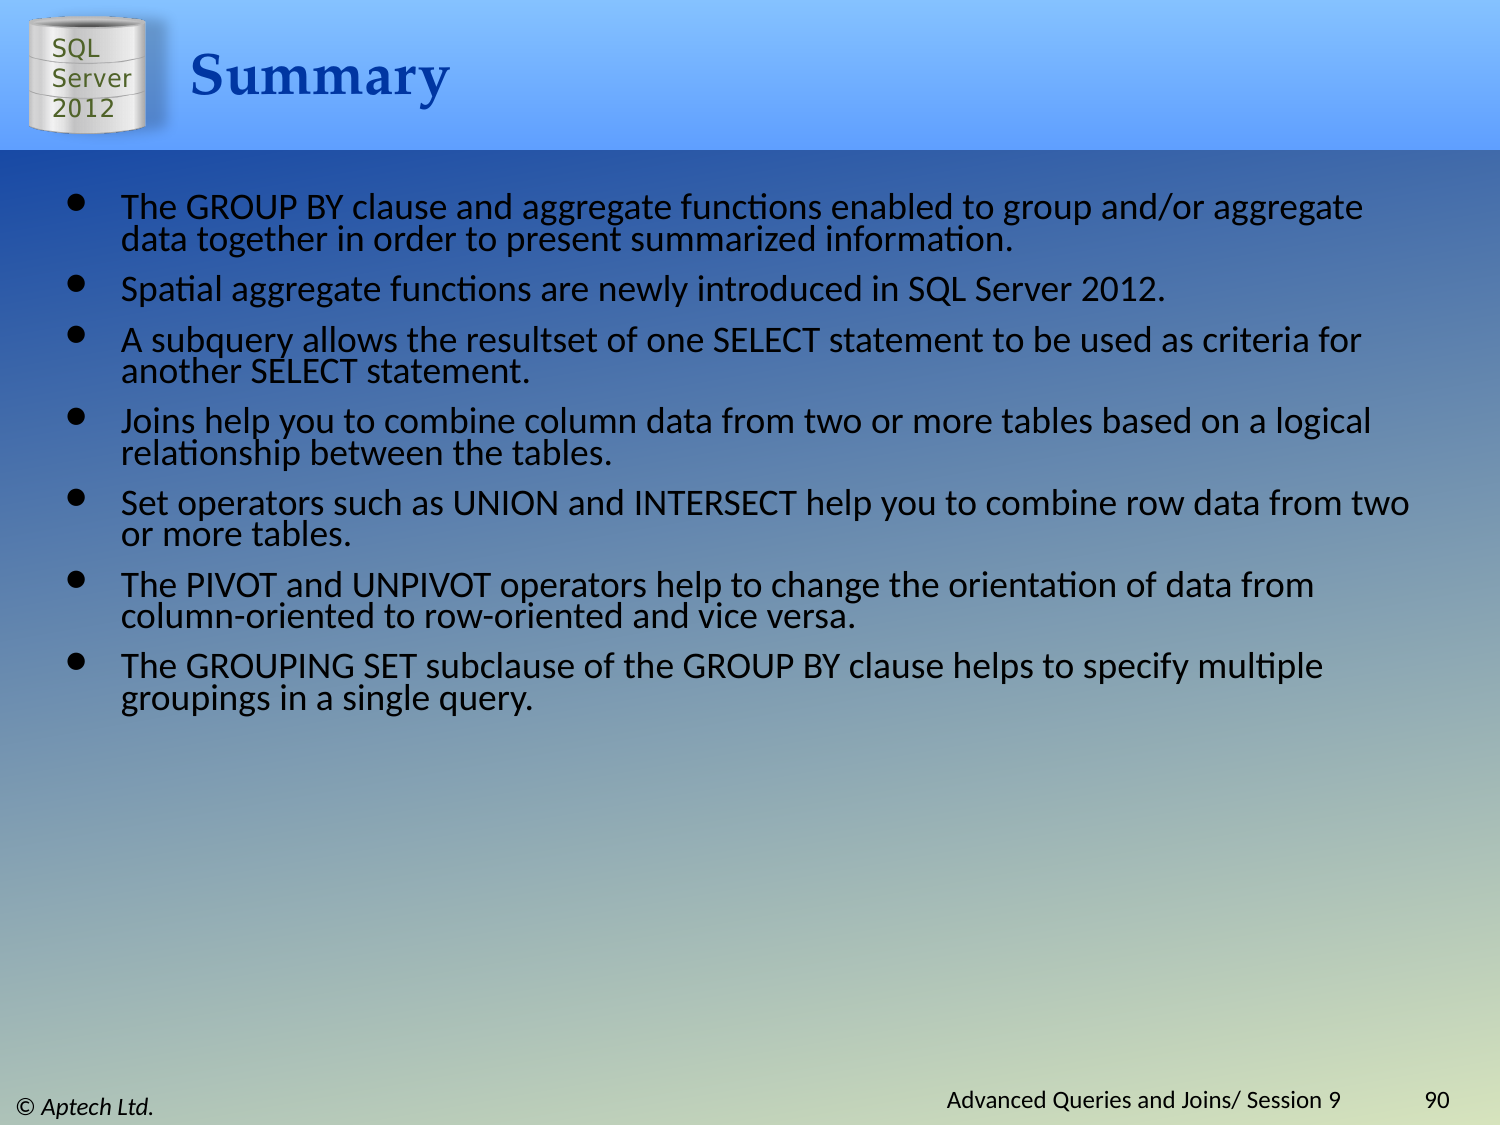

# Summary
The GROUP BY clause and aggregate functions enabled to group and/or aggregate data together in order to present summarized information.
Spatial aggregate functions are newly introduced in SQL Server 2012.
A subquery allows the resultset of one SELECT statement to be used as criteria for another SELECT statement.
Joins help you to combine column data from two or more tables based on a logical relationship between the tables.
Set operators such as UNION and INTERSECT help you to combine row data from two or more tables.
The PIVOT and UNPIVOT operators help to change the orientation of data from column-oriented to row-oriented and vice versa.
The GROUPING SET subclause of the GROUP BY clause helps to specify multiple groupings in a single query.
Advanced Queries and Joins/ Session 9
90